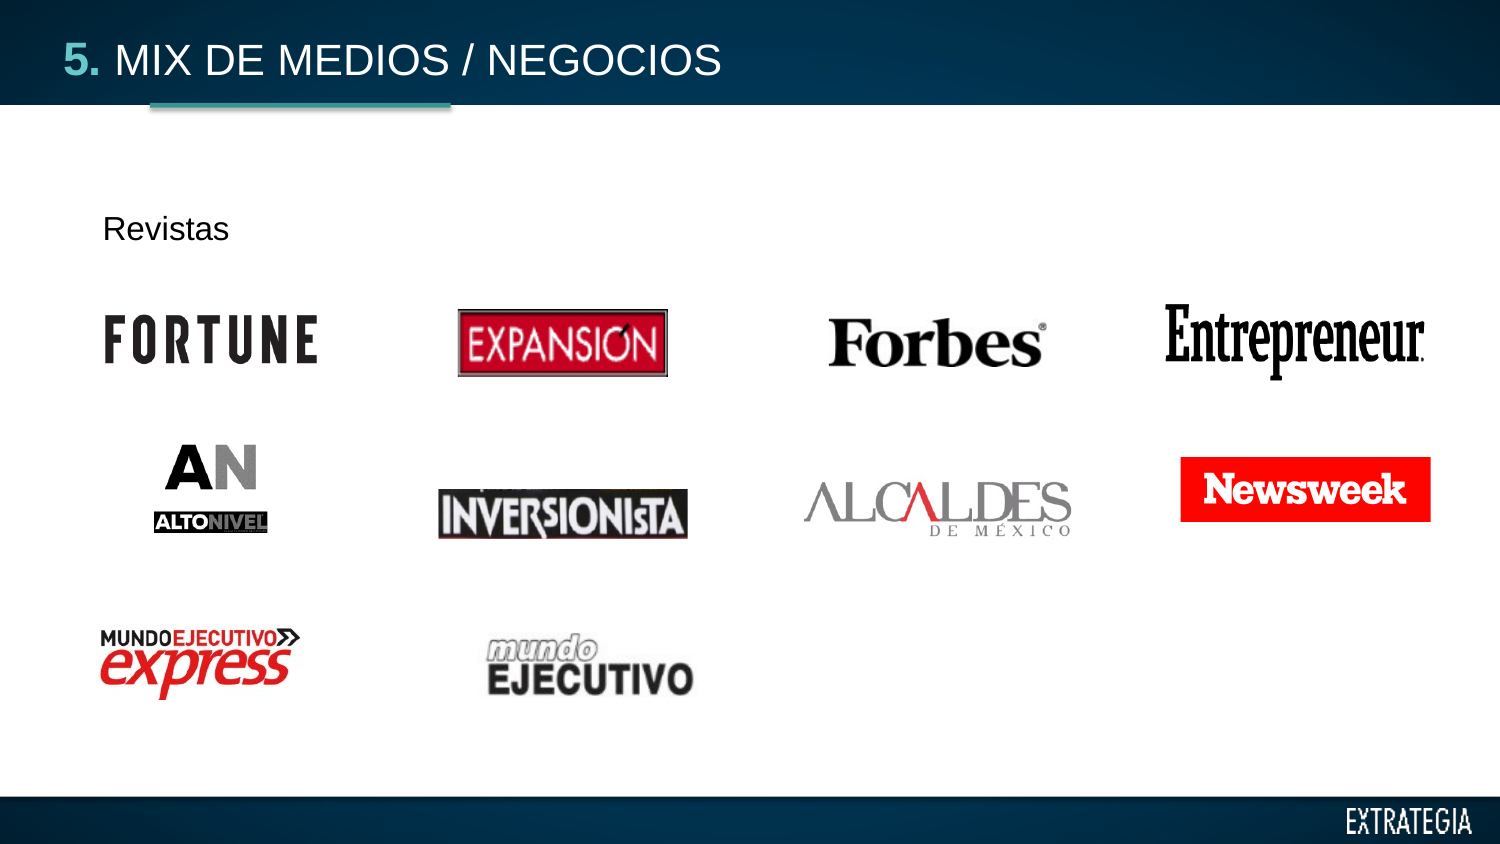

5. MIX DE MEDIOS / NEGOCIOS

Revistas